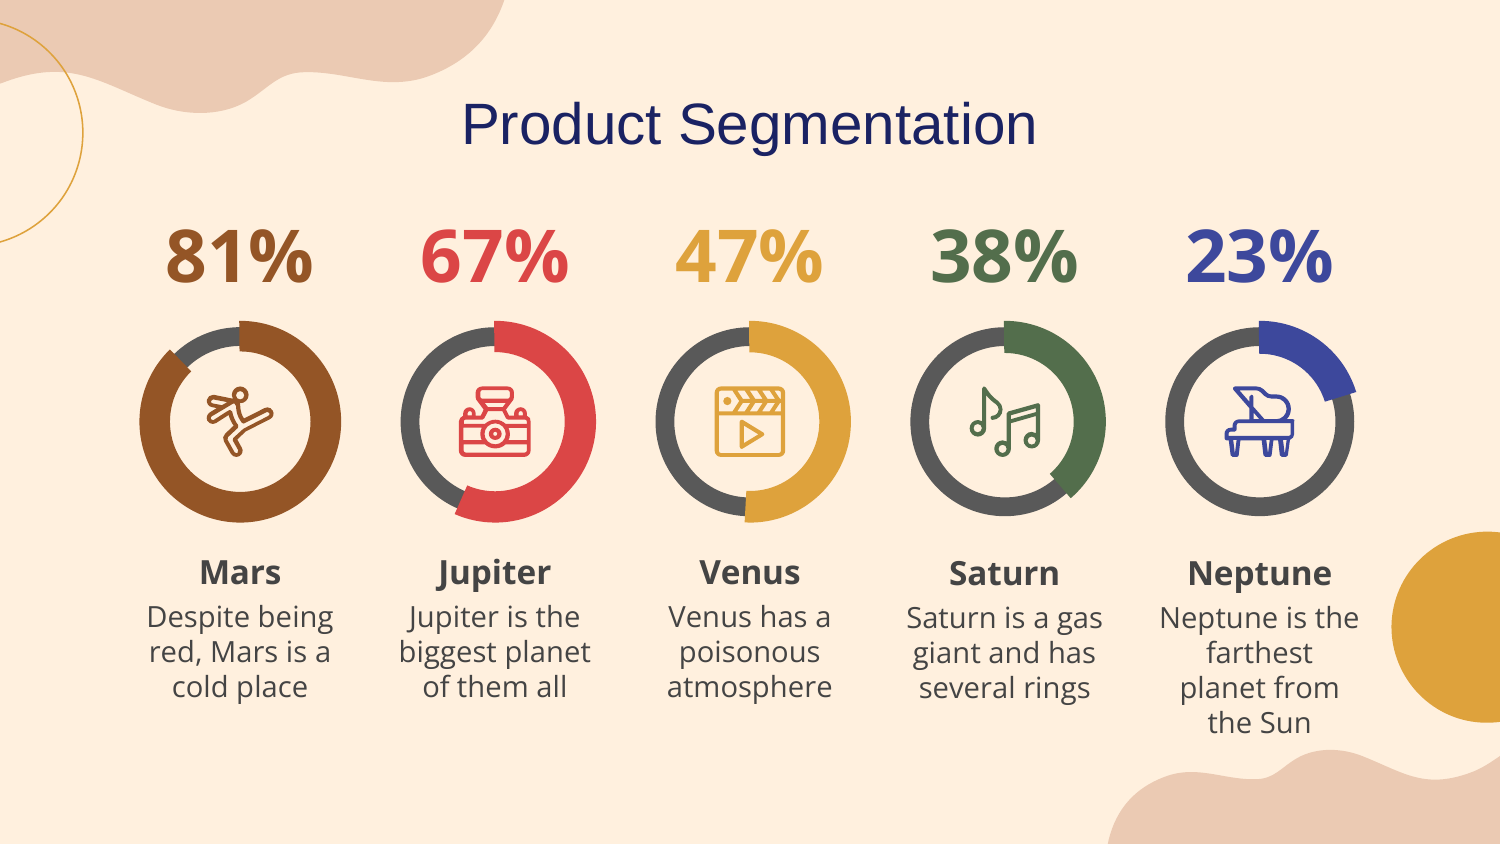

# Product Segmentation
81%
67%
47%
38%
23%

Mars
Jupiter
Venus
Saturn
Neptune
Despite being red, Mars is a cold place
Jupiter is the biggest planet of them all
Venus has a poisonous atmosphere
Saturn is a gas giant and has several rings
Neptune is the farthest planet from the Sun